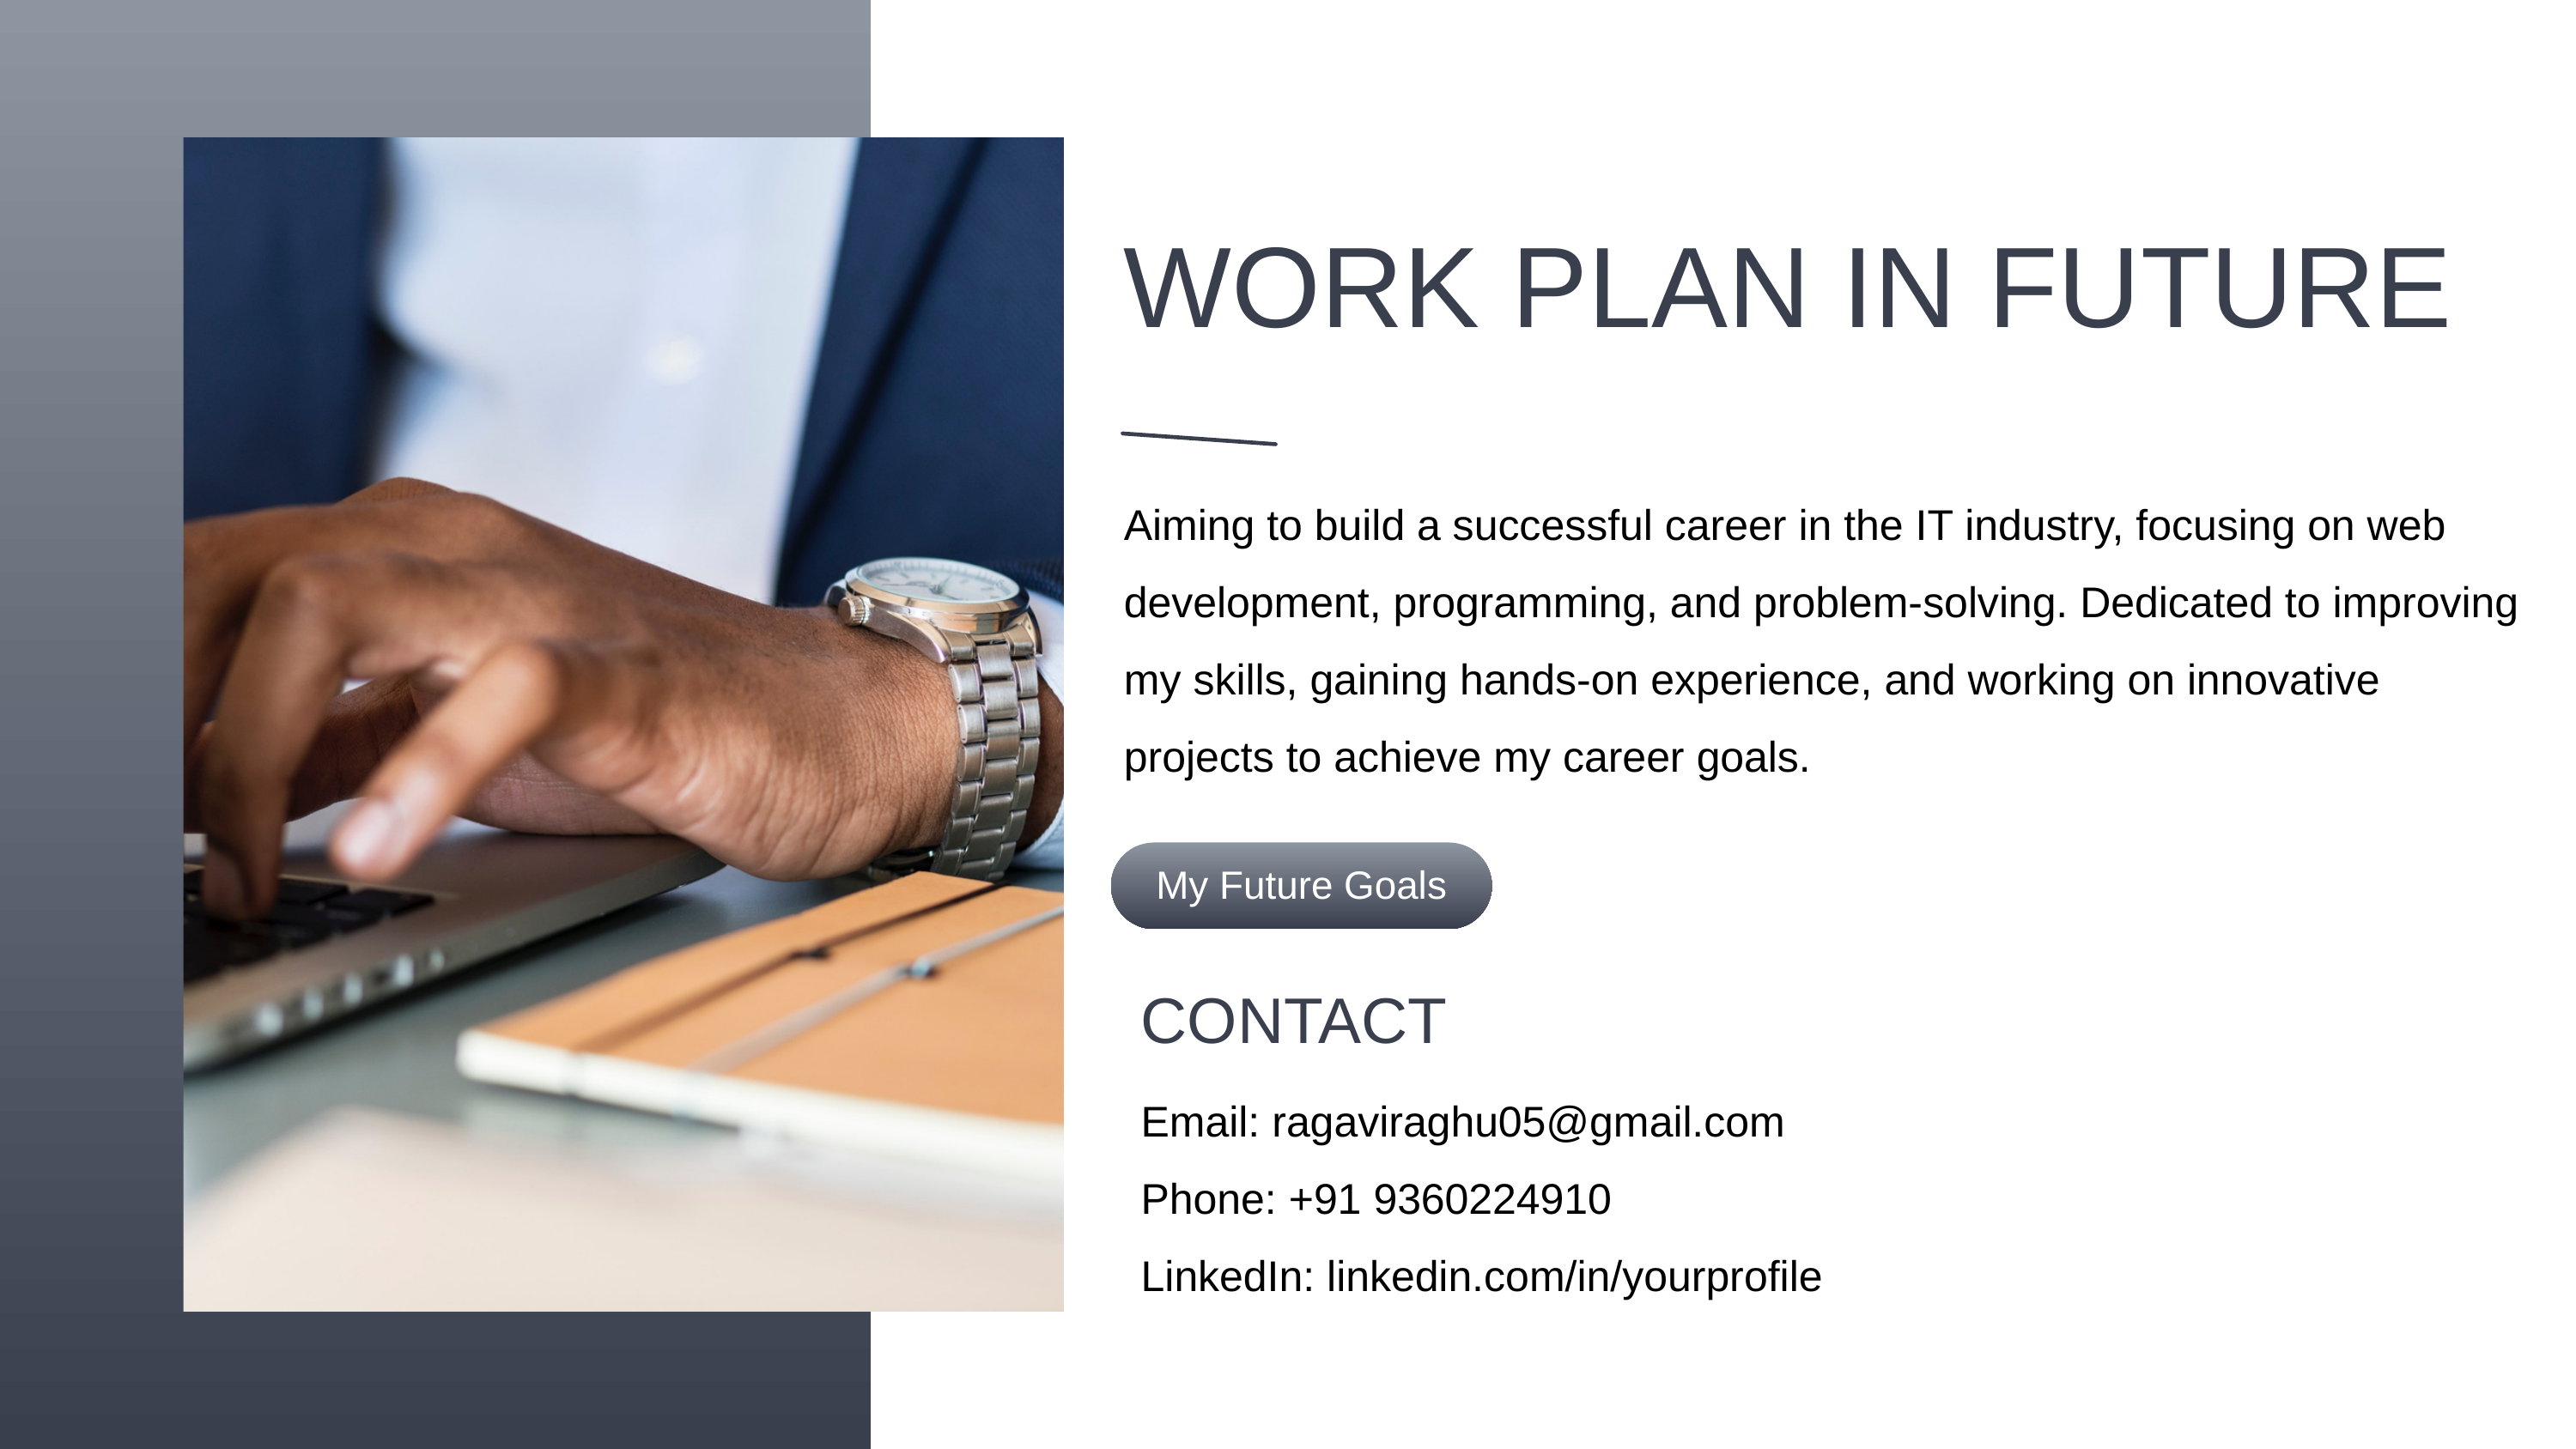

WORK PLAN IN FUTURE

Aiming to build a successful career in the IT industry, focusing on web development, programming, and problem-solving. Dedicated to improving my skills, gaining hands-on experience, and working on innovative projects to achieve my career goals.

My Future Goals
CONTACT
Email: ragaviraghu05@gmail.com
Phone: +91 9360224910
LinkedIn: linkedin.com/in/yourprofile